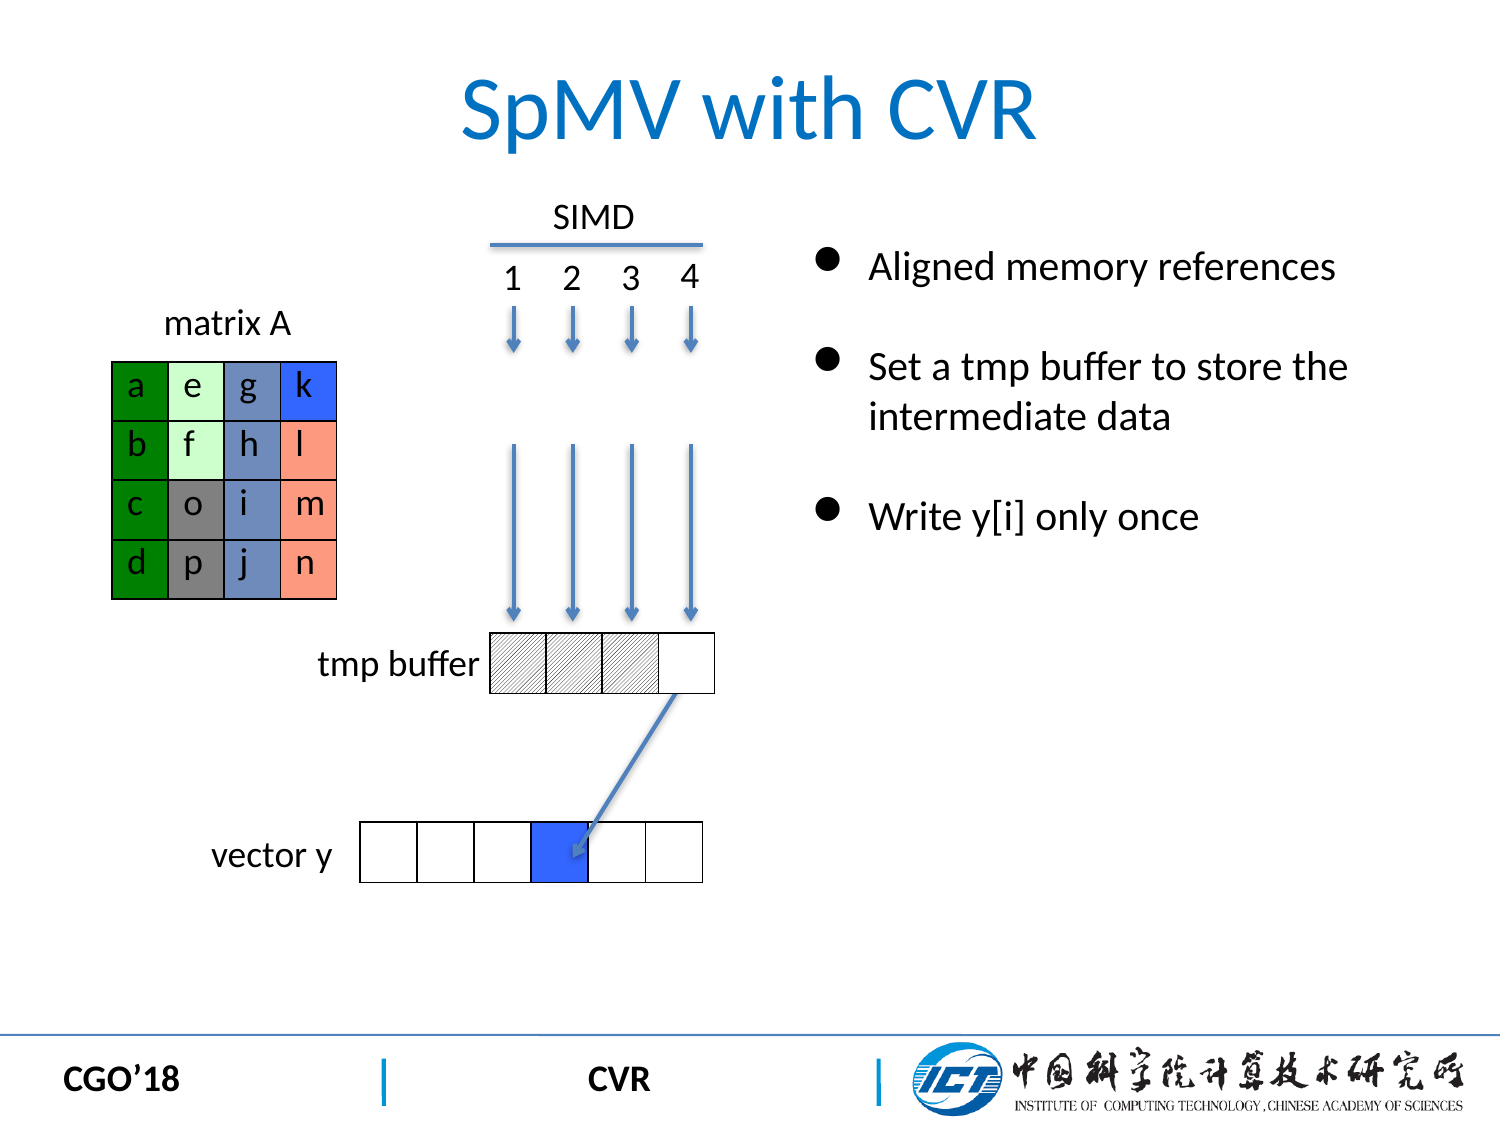

# SpMV with CVR
SIMD
Aligned memory references

Set a tmp buffer to store the intermediate data

Write y[i] only once

4
1
2
3
matrix A
| a | e | g | k |
| --- | --- | --- | --- |
| b | f | h | l |
| --- | --- | --- | --- |
| b | f | h | l |
| --- | --- | --- | --- |
| c | o | i | m |
| --- | --- | --- | --- |
| c | o | i | m |
| --- | --- | --- | --- |
| d | p | j | n |
| --- | --- | --- | --- |
| d | p | j | n |
| --- | --- | --- | --- |
tmp buffer
|  |  |  |  |
| --- | --- | --- | --- |
|  |  |  |  |
| --- | --- | --- | --- |
|  |  |  |  |
| --- | --- | --- | --- |
vector y
|  |  |  |  |  |  |
| --- | --- | --- | --- | --- | --- |
|  |  |  |  |  |  |
| --- | --- | --- | --- | --- | --- |